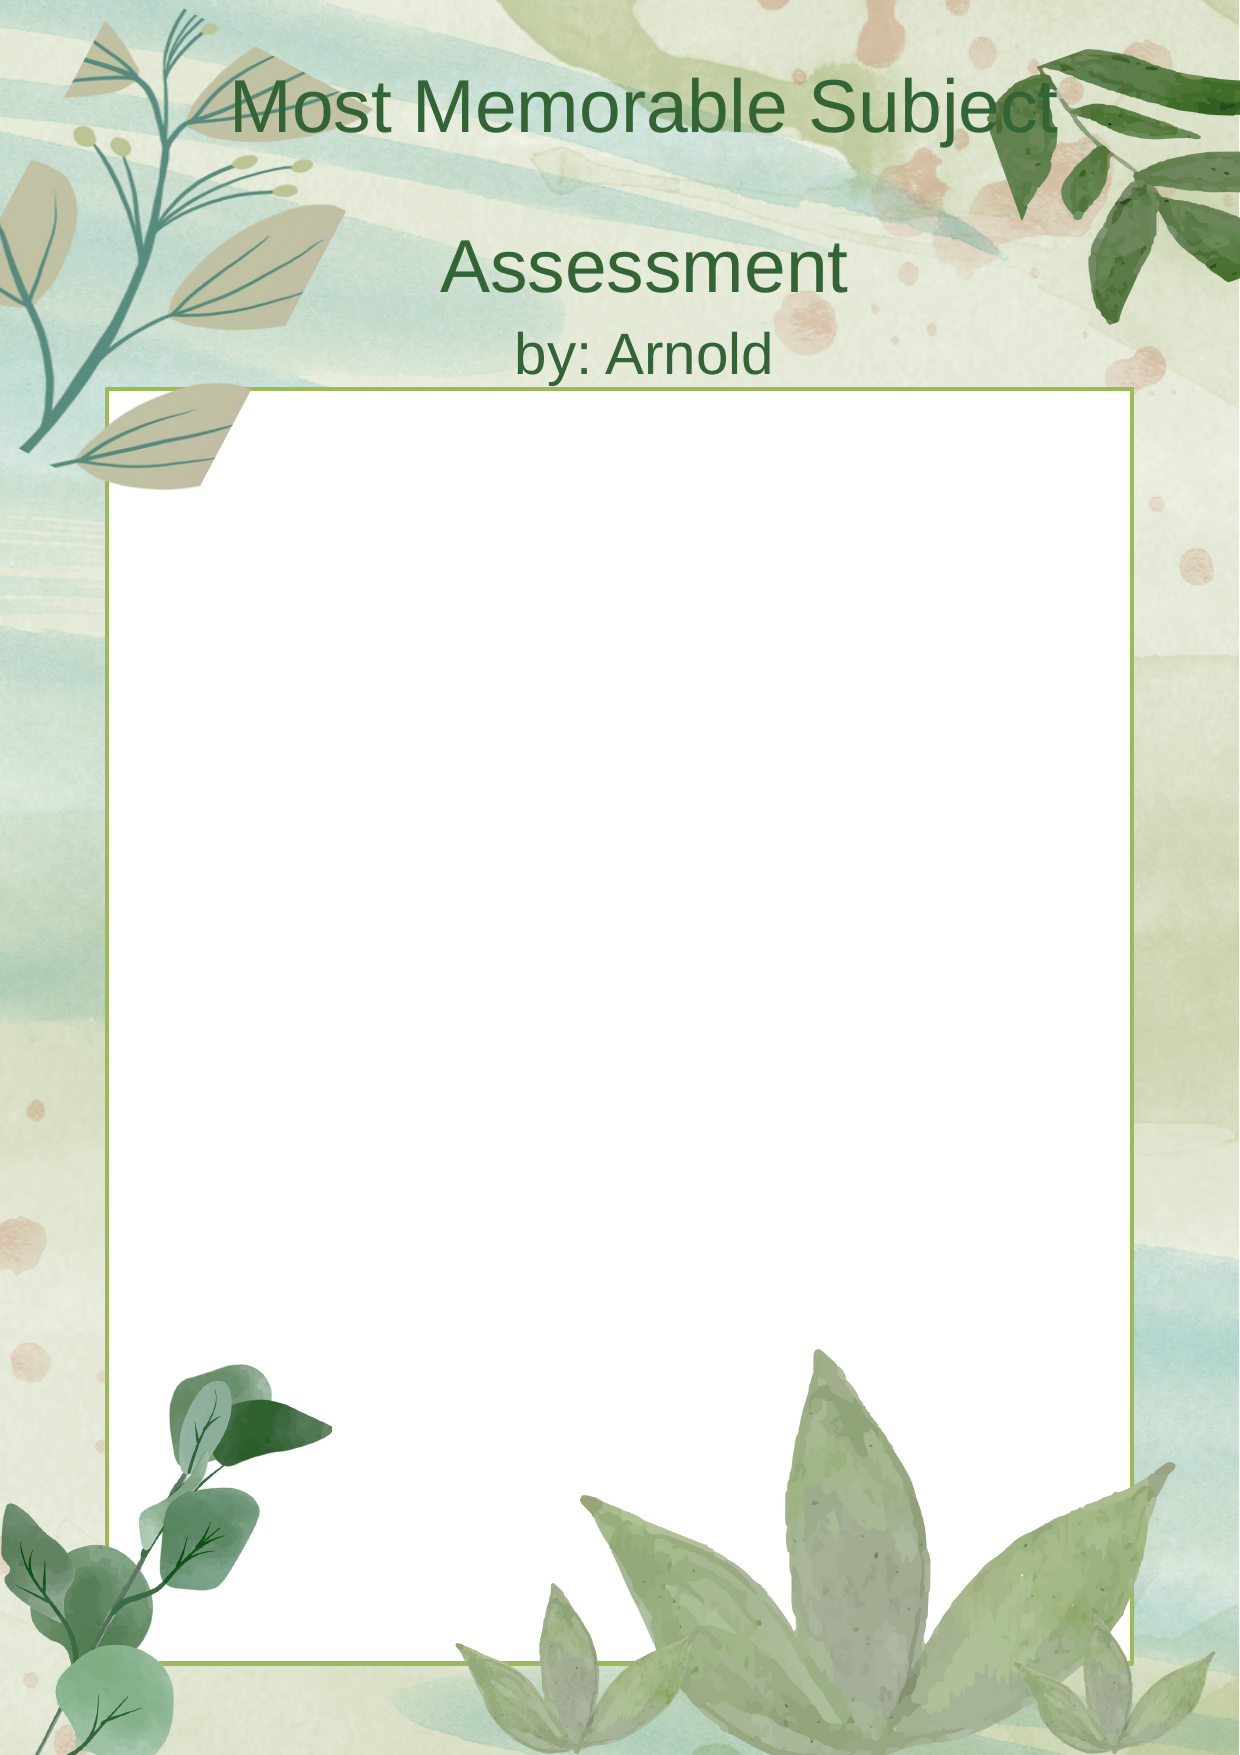

Most Memorable Subject Assessment

by: Arnold Ayapana